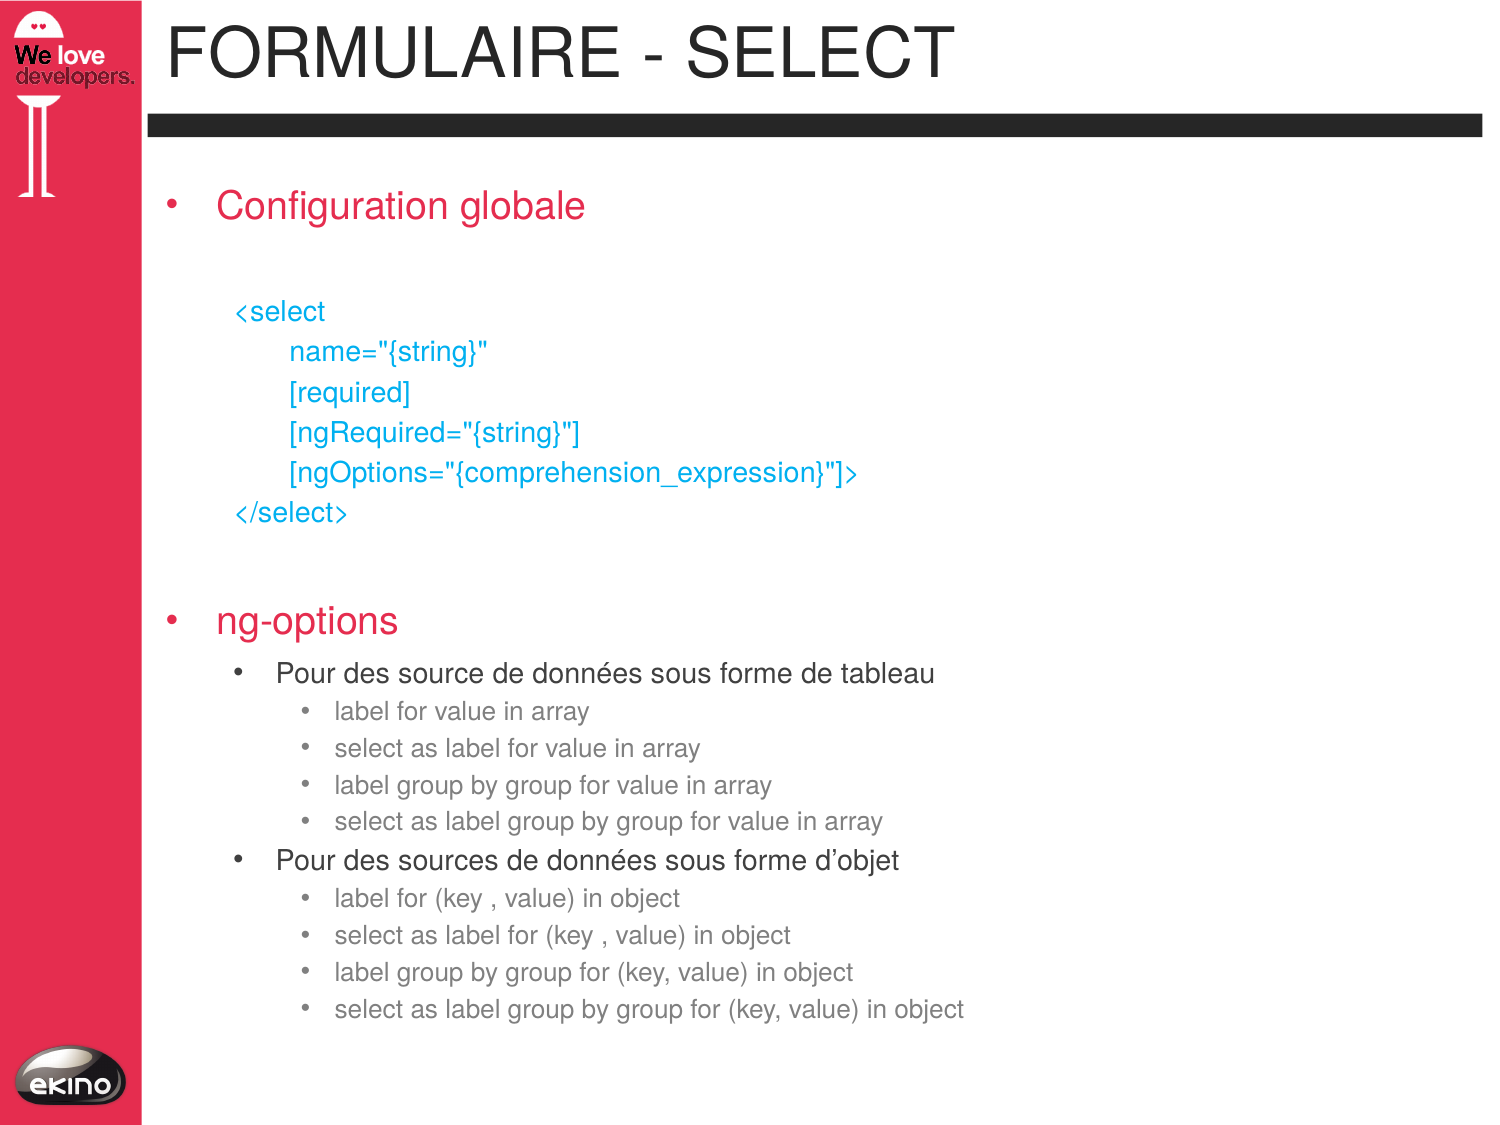

# Formulaire - select
Configuration globale

<select
       name="{string}"
       [required]
       [ngRequired="{string}"]
       [ngOptions="{comprehension_expression}"]>
</select>

ng-options
Pour des source de données sous forme de tableau
label for value in array
select as label for value in array
label group by group for value in array
select as label group by group for value in array
Pour des sources de données sous forme d’objet
label for (key , value) in object
select as label for (key , value) in object
label group by group for (key, value) in object
select as label group by group for (key, value) in object